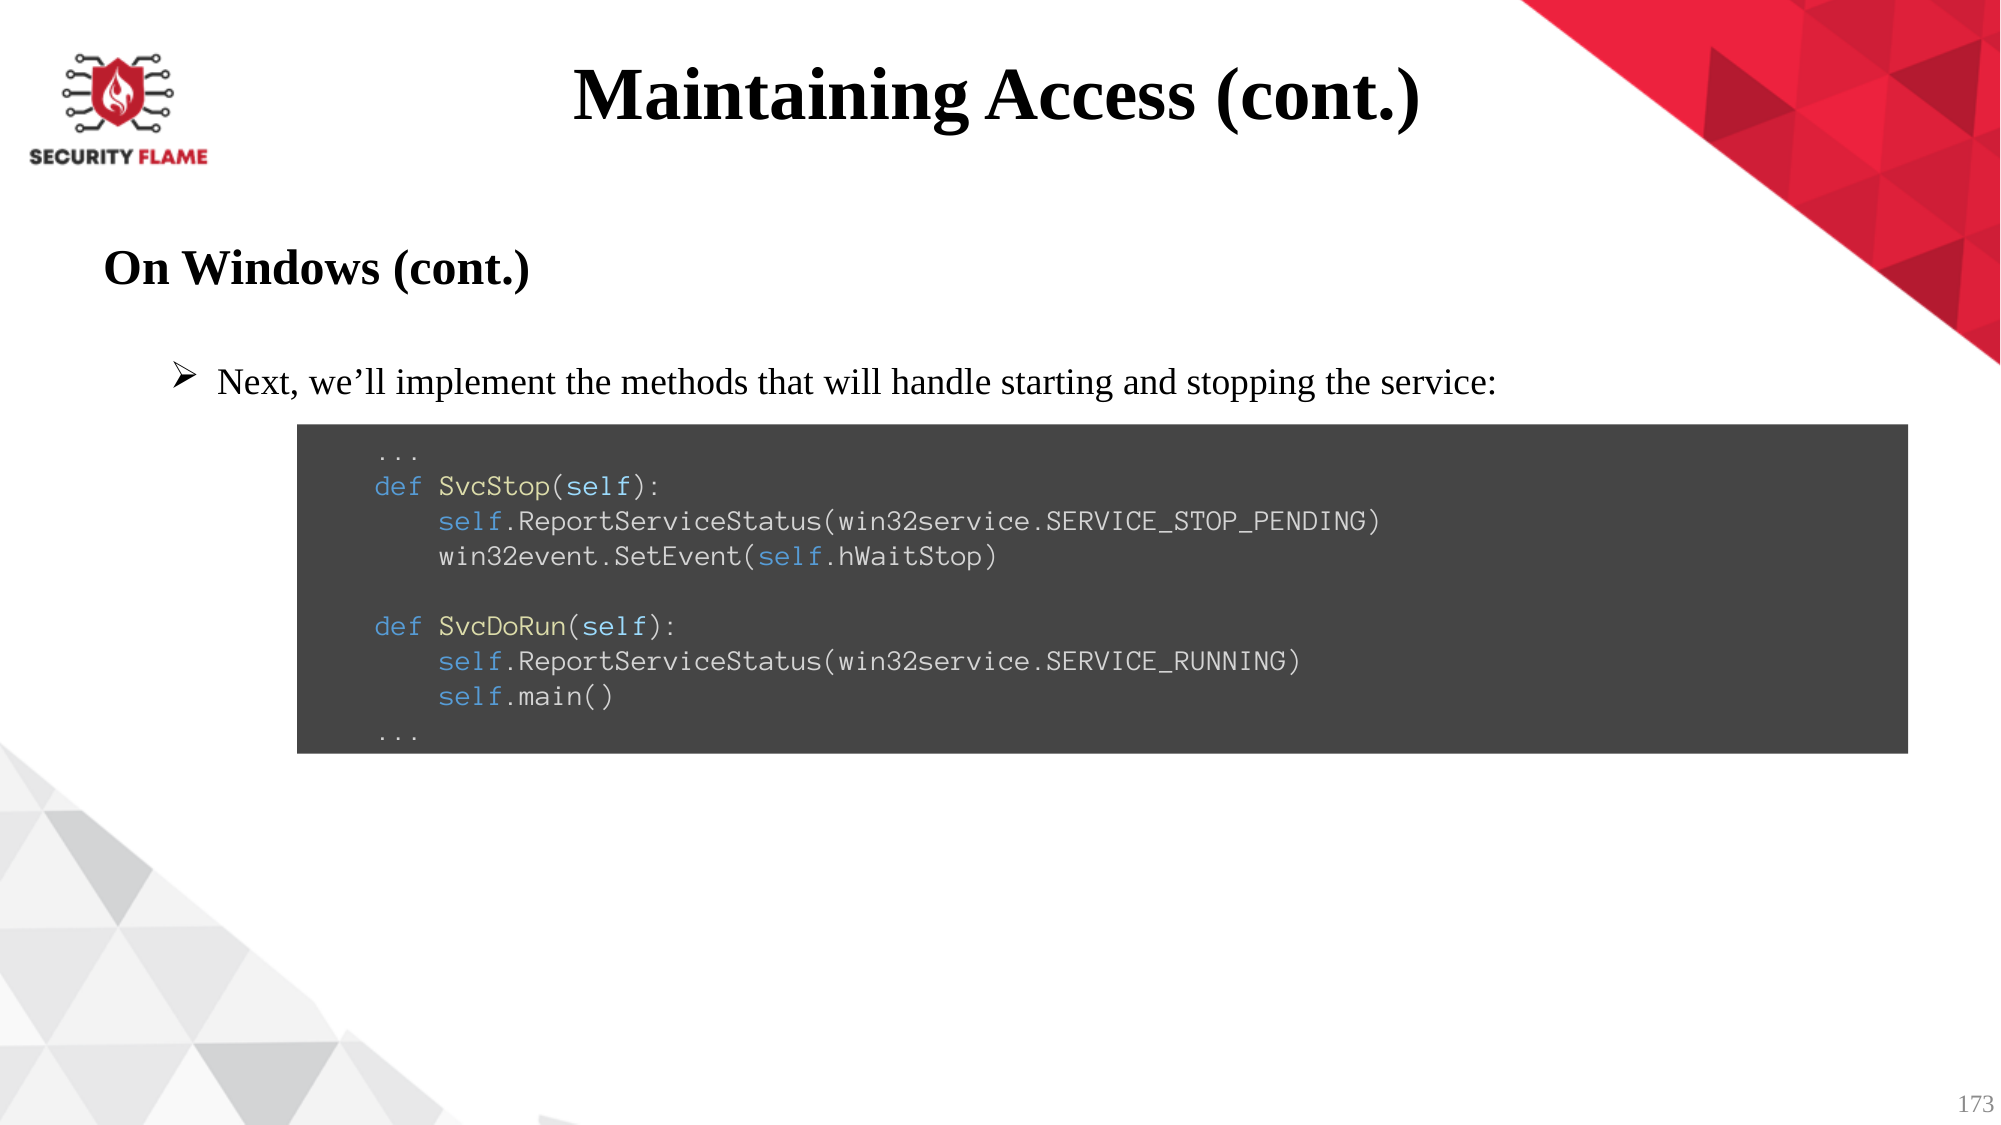

Maintaining Access (cont.)
On Windows (cont.)
Next, we’ll implement the methods that will handle starting and stopping the service:
    ...
    def SvcStop(self):
        self.ReportServiceStatus(win32service.SERVICE_STOP_PENDING)
        win32event.SetEvent(self.hWaitStop)
    def SvcDoRun(self):
        self.ReportServiceStatus(win32service.SERVICE_RUNNING)
        self.main()
    ...
173